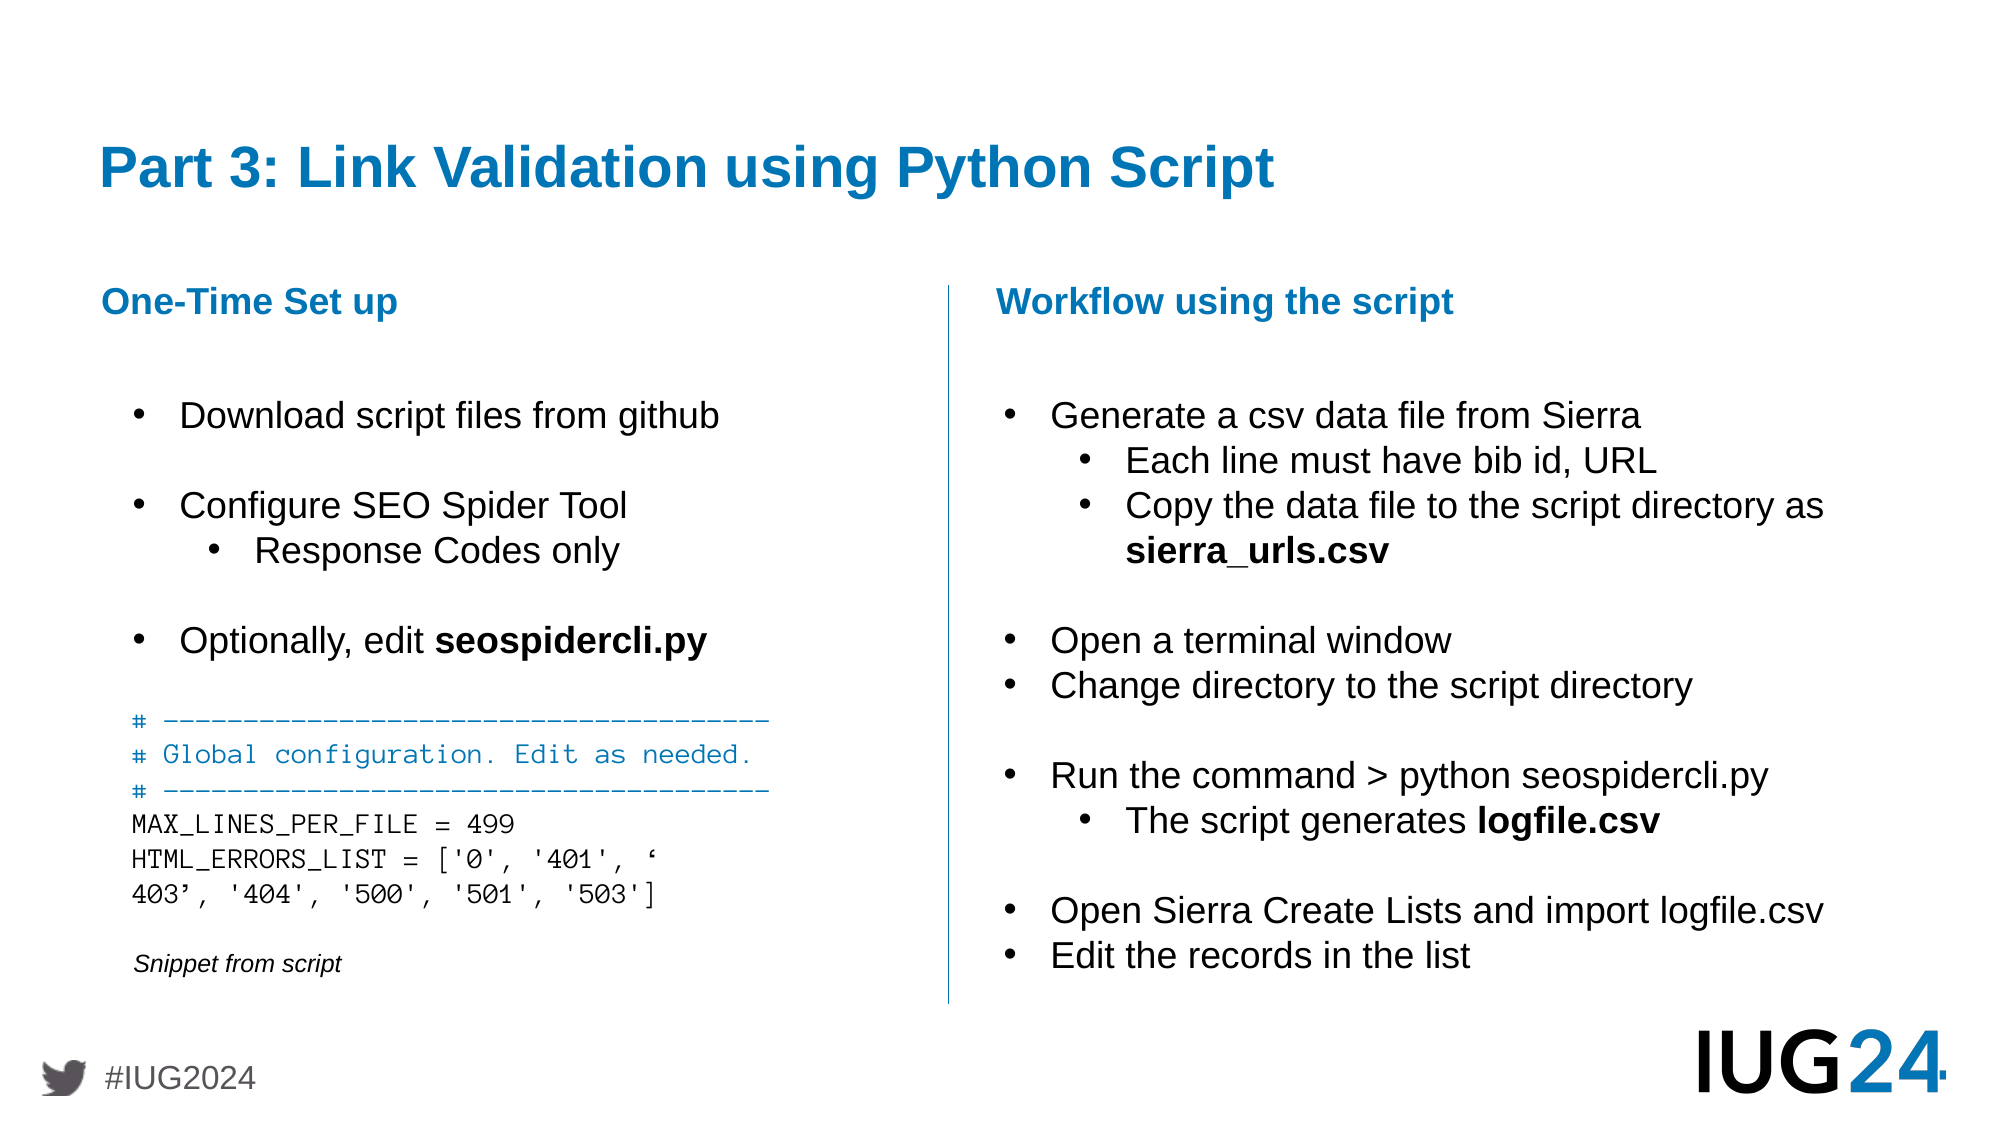

# Part 3: Link Validation using Python Script
One-Time Set up
Workflow using the script

Download script files from github
Configure SEO Spider Tool
Response Codes only

Optionally, edit seospidercli.py
Generate a csv data file from Sierra
Each line must have bib id, URL
Copy the data file to the script directory as
sierra_urls.csv
Open a terminal window
Change directory to the script directory
Run the command > python seospidercli.py
The script generates logfile.csv
Open Sierra Create Lists and import logfile.csv
Edit the records in the list
# --------------------------------------
# Global configuration. Edit as needed.
# --------------------------------------
MAX_LINES_PER_FILE = 499
HTML_ERRORS_LIST = ['0', '401', ‘
403’, '404', '500', '501', '503']
Snippet from script